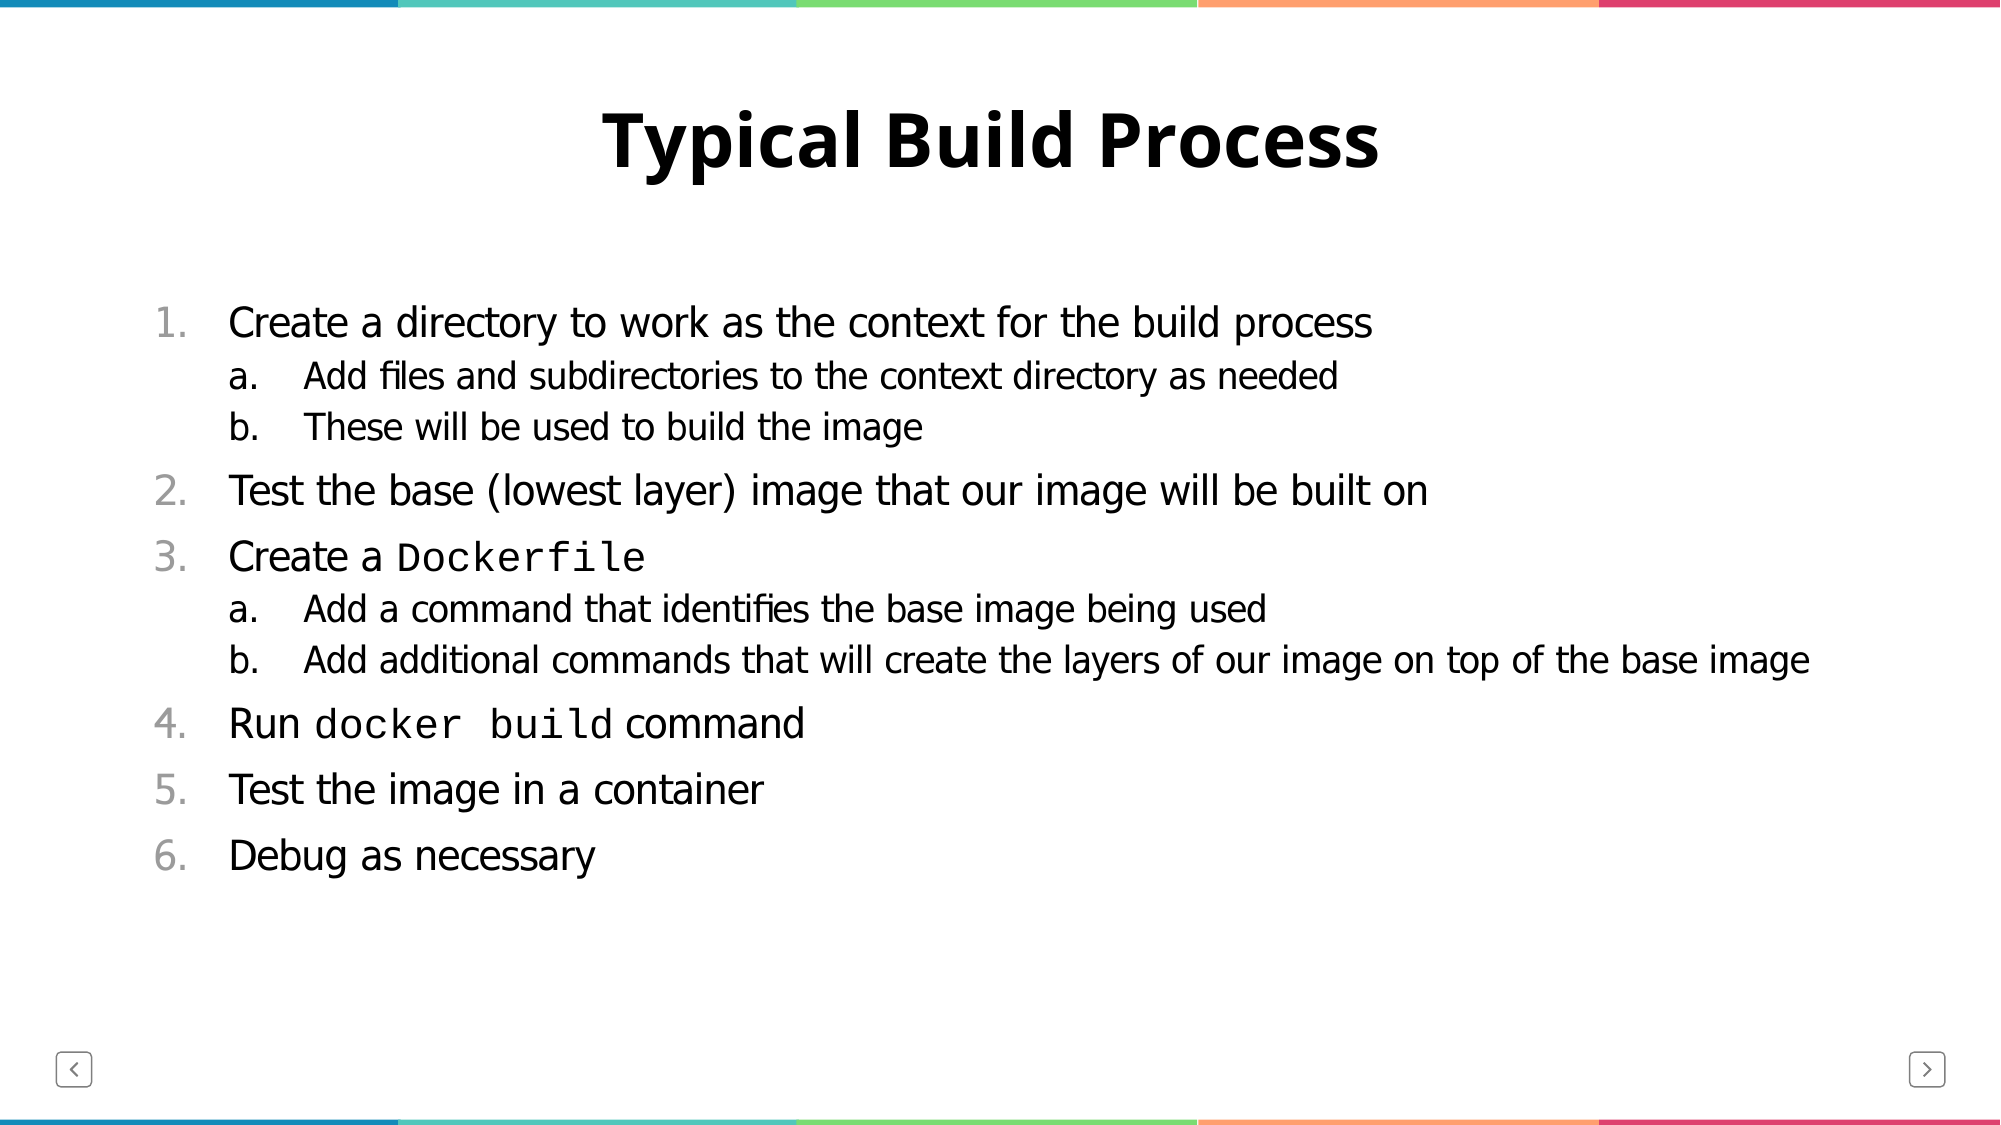

# Typical Build Process

Create a directory to work as the context for the build process
Add files and subdirectories to the context directory as needed
These will be used to build the image
Test the base (lowest layer) image that our image will be built on
Create a Dockerfile
Add a command that identifies the base image being used
Add additional commands that will create the layers of our image on top of the base image
Run docker build command
Test the image in a container
Debug as necessary